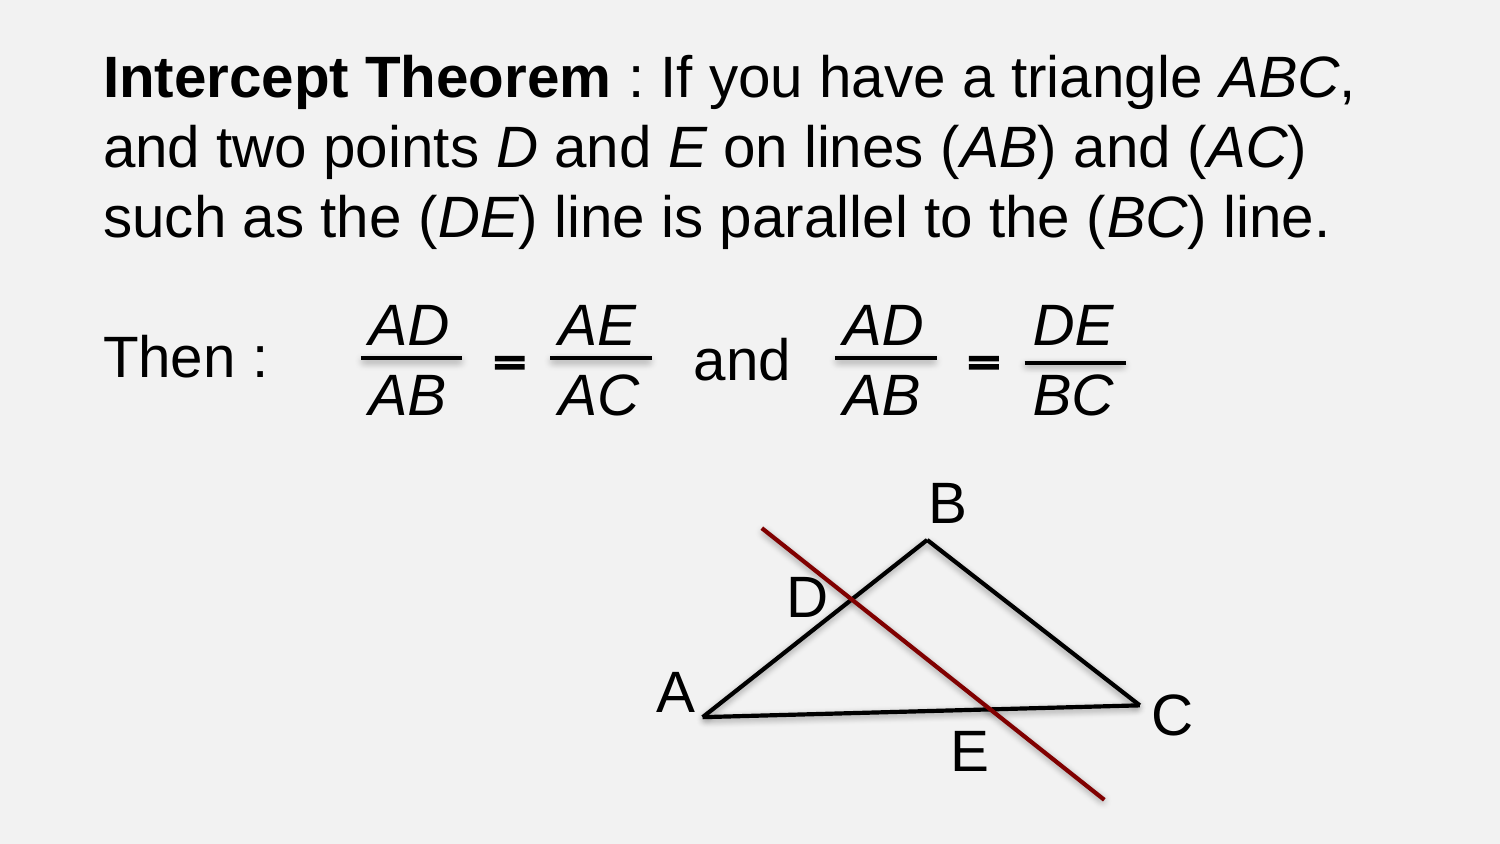

Intercept Theorem : If you have a triangle ABC, and two points D and E on lines (AB) and (AC) such as the (DE) line is parallel to the (BC) line.

Then :
AD
AB
AE
AC

AD
AB
DE
BC

and
B
A
C
D
E